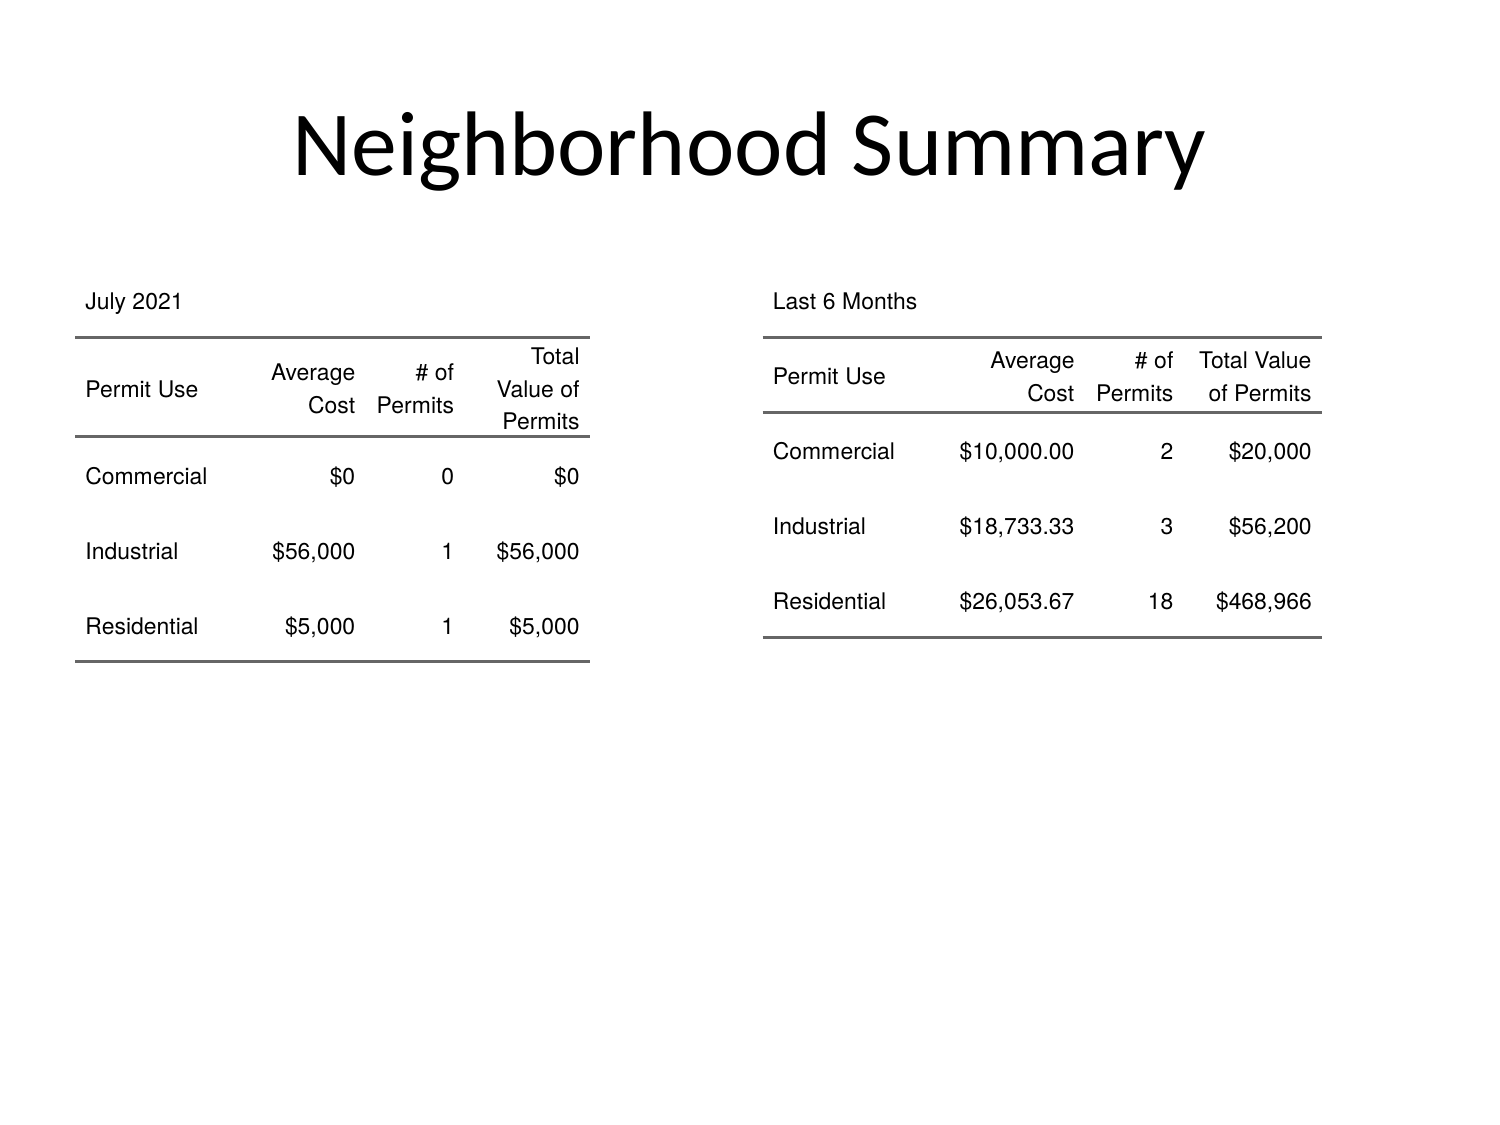

# Neighborhood Summary
| July 2021 | July 2021 | July 2021 | July 2021 |
| --- | --- | --- | --- |
| Permit Use | Average Cost | # of Permits | Total Value of Permits |
| Commercial | $0 | 0 | $0 |
| Industrial | $56,000 | 1 | $56,000 |
| Residential | $5,000 | 1 | $5,000 |
| Last 6 Months | Last 6 Months | Last 6 Months | Last 6 Months |
| --- | --- | --- | --- |
| Permit Use | Average Cost | # of Permits | Total Value of Permits |
| Commercial | $10,000.00 | 2 | $20,000 |
| Industrial | $18,733.33 | 3 | $56,200 |
| Residential | $26,053.67 | 18 | $468,966 |